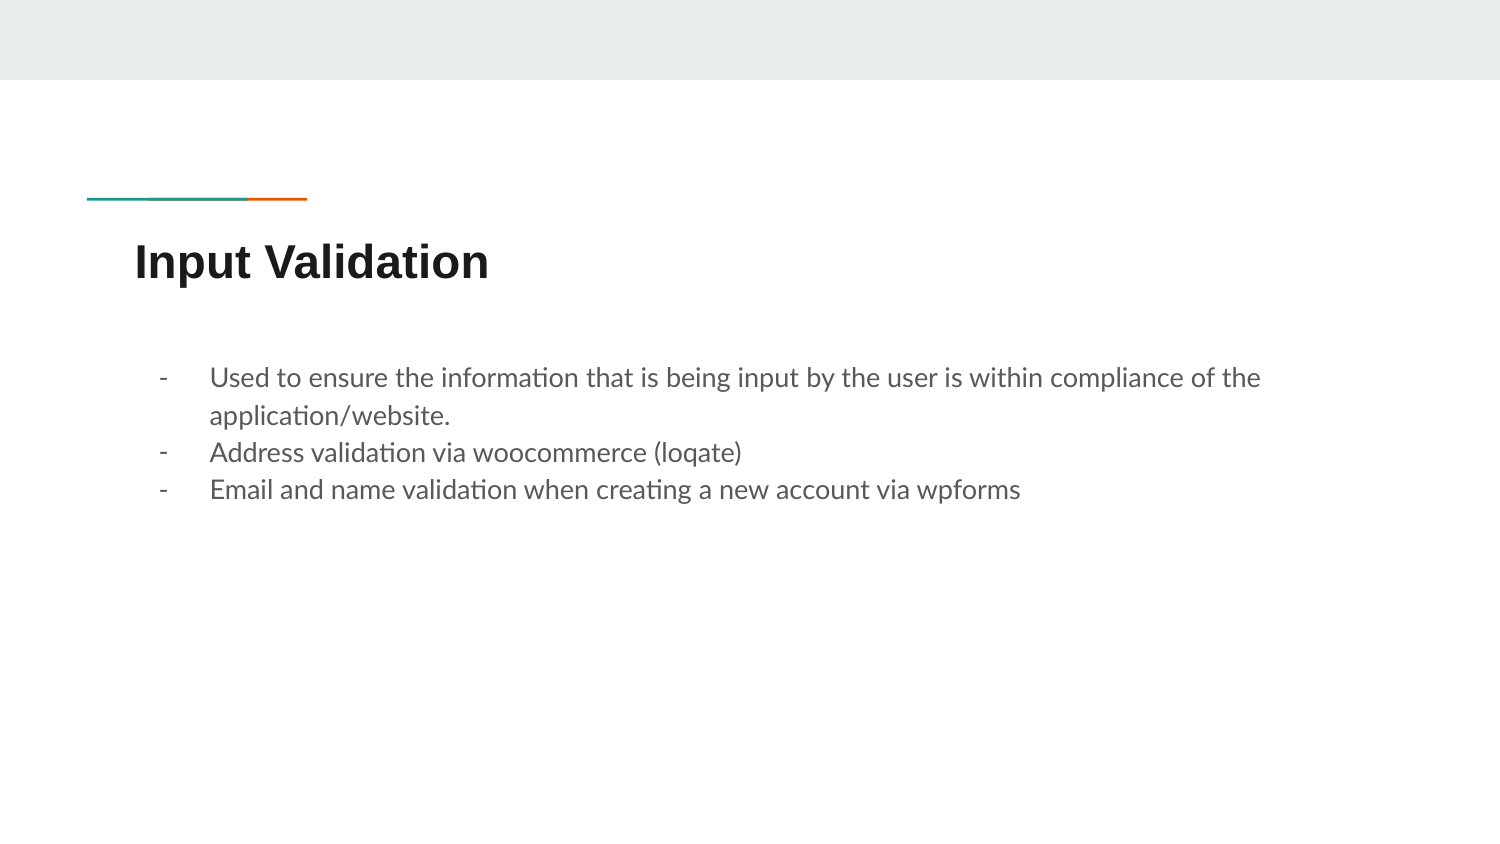

# Input Validation
Used to ensure the information that is being input by the user is within compliance of the application/website.
Address validation via woocommerce (loqate)
Email and name validation when creating a new account via wpforms